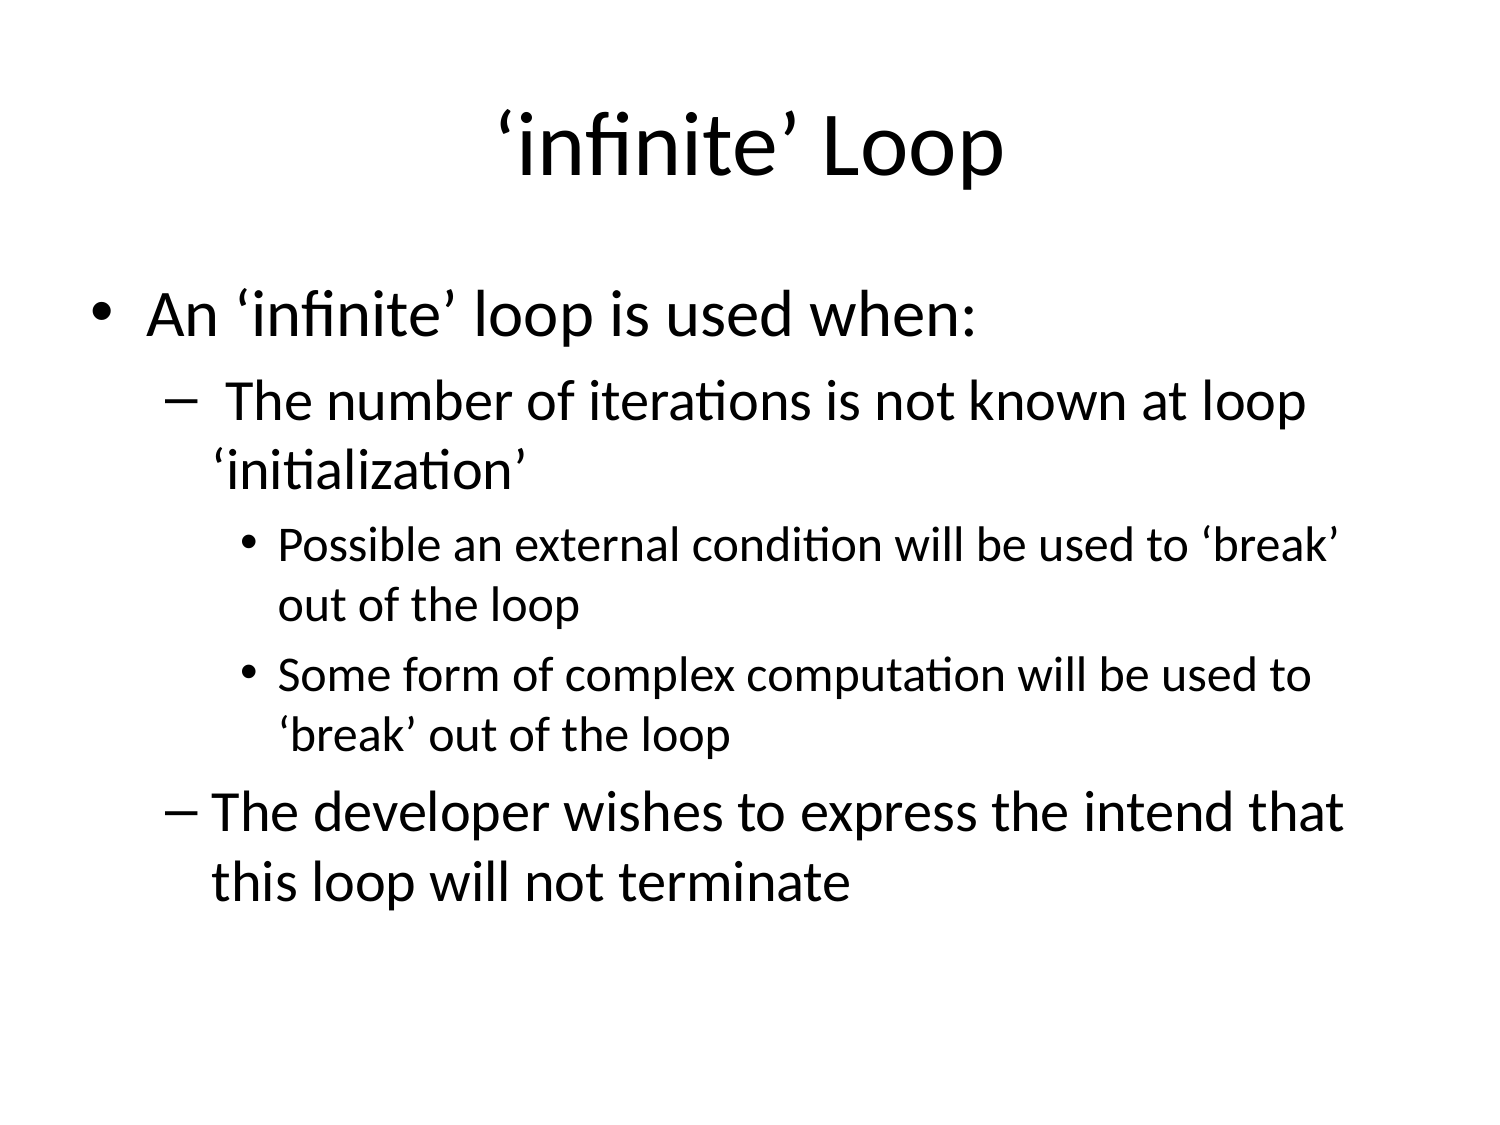

# ‘infinite’ Loop
An ‘infinite’ loop is used when:
 The number of iterations is not known at loop ‘initialization’
Possible an external condition will be used to ‘break’ out of the loop
Some form of complex computation will be used to ‘break’ out of the loop
The developer wishes to express the intend that this loop will not terminate